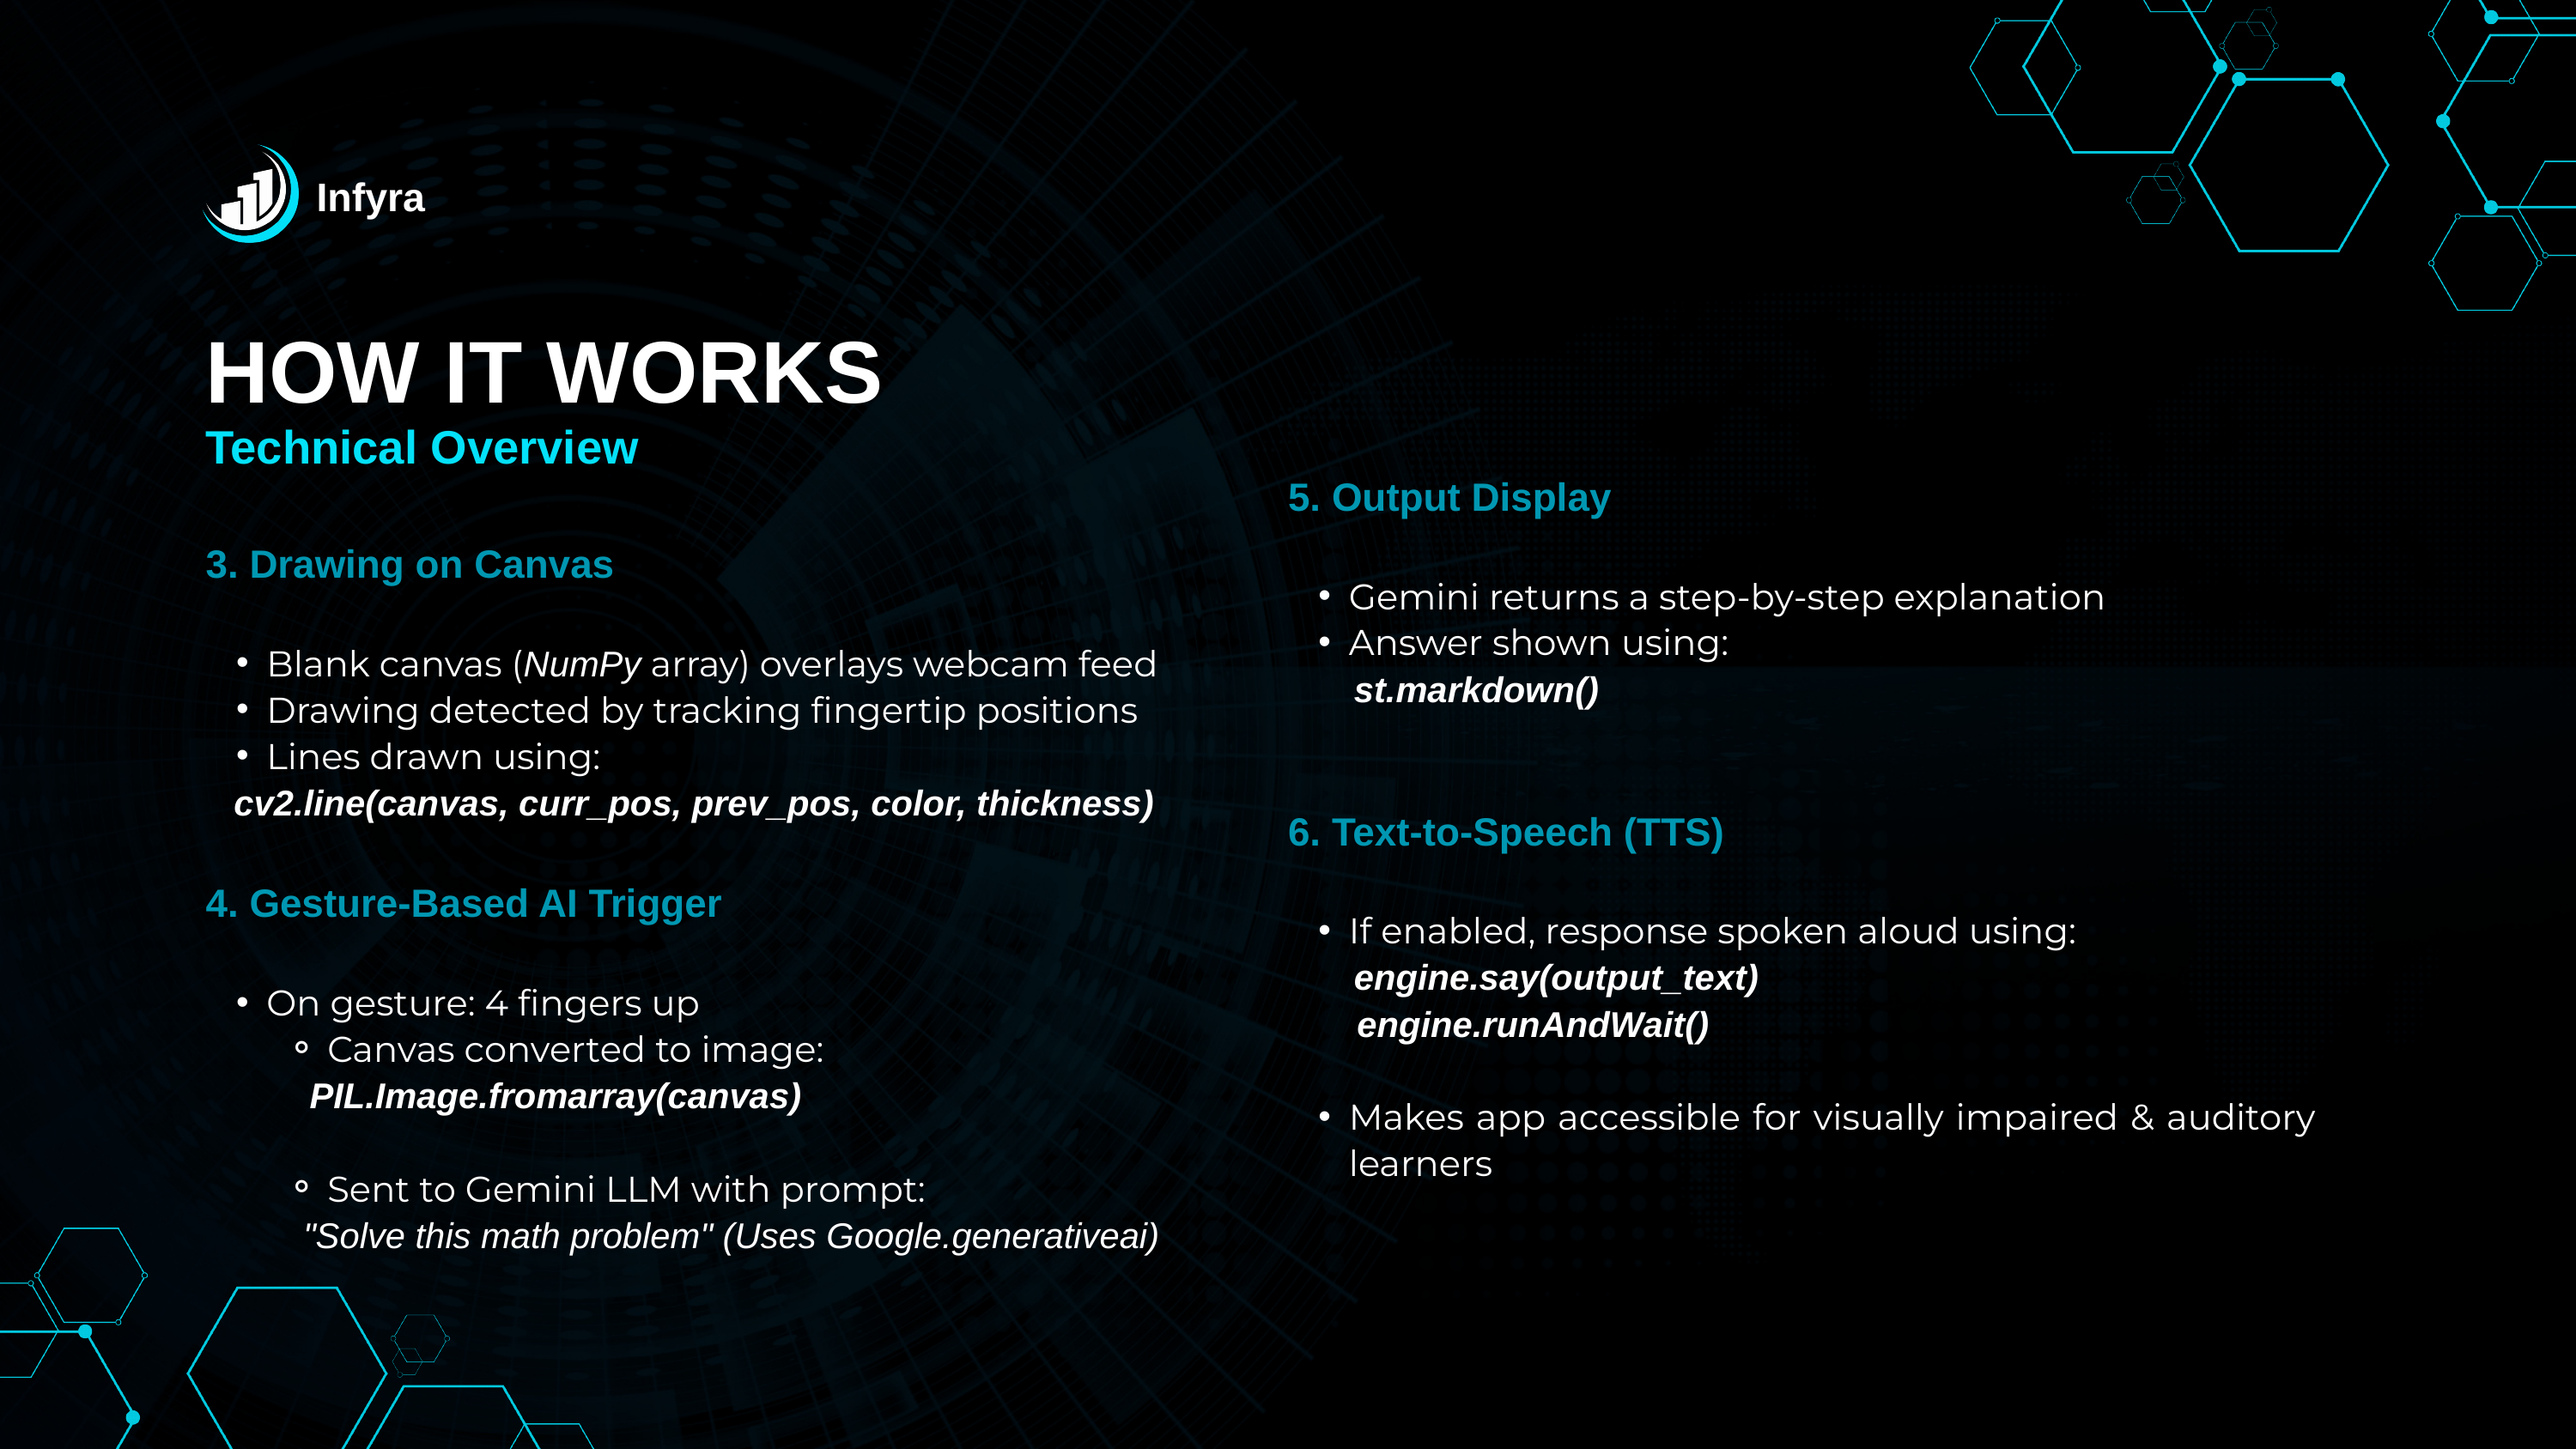

Infyra
HOW IT WORKS
Technical Overview
5. Output Display

Gemini returns a step-by-step explanation
Answer shown using:
       st.markdown()

6. Text-to-Speech (TTS)

If enabled, response spoken aloud using:
       engine.say(output_text)
       engine.runAndWait()

Makes app accessible for visually impaired & auditory learners

3. Drawing on Canvas

Blank canvas (NumPy array) overlays webcam feed
Drawing detected by tracking fingertip positions
Lines drawn using:
   cv2.line(canvas, curr_pos, prev_pos, color, thickness)

4. Gesture-Based AI Trigger

On gesture: 4 fingers up
Canvas converted to image:
           PIL.Image.fromarray(canvas)

Sent to Gemini LLM with prompt:
          "Solve this math problem" (Uses Google.generativeai)